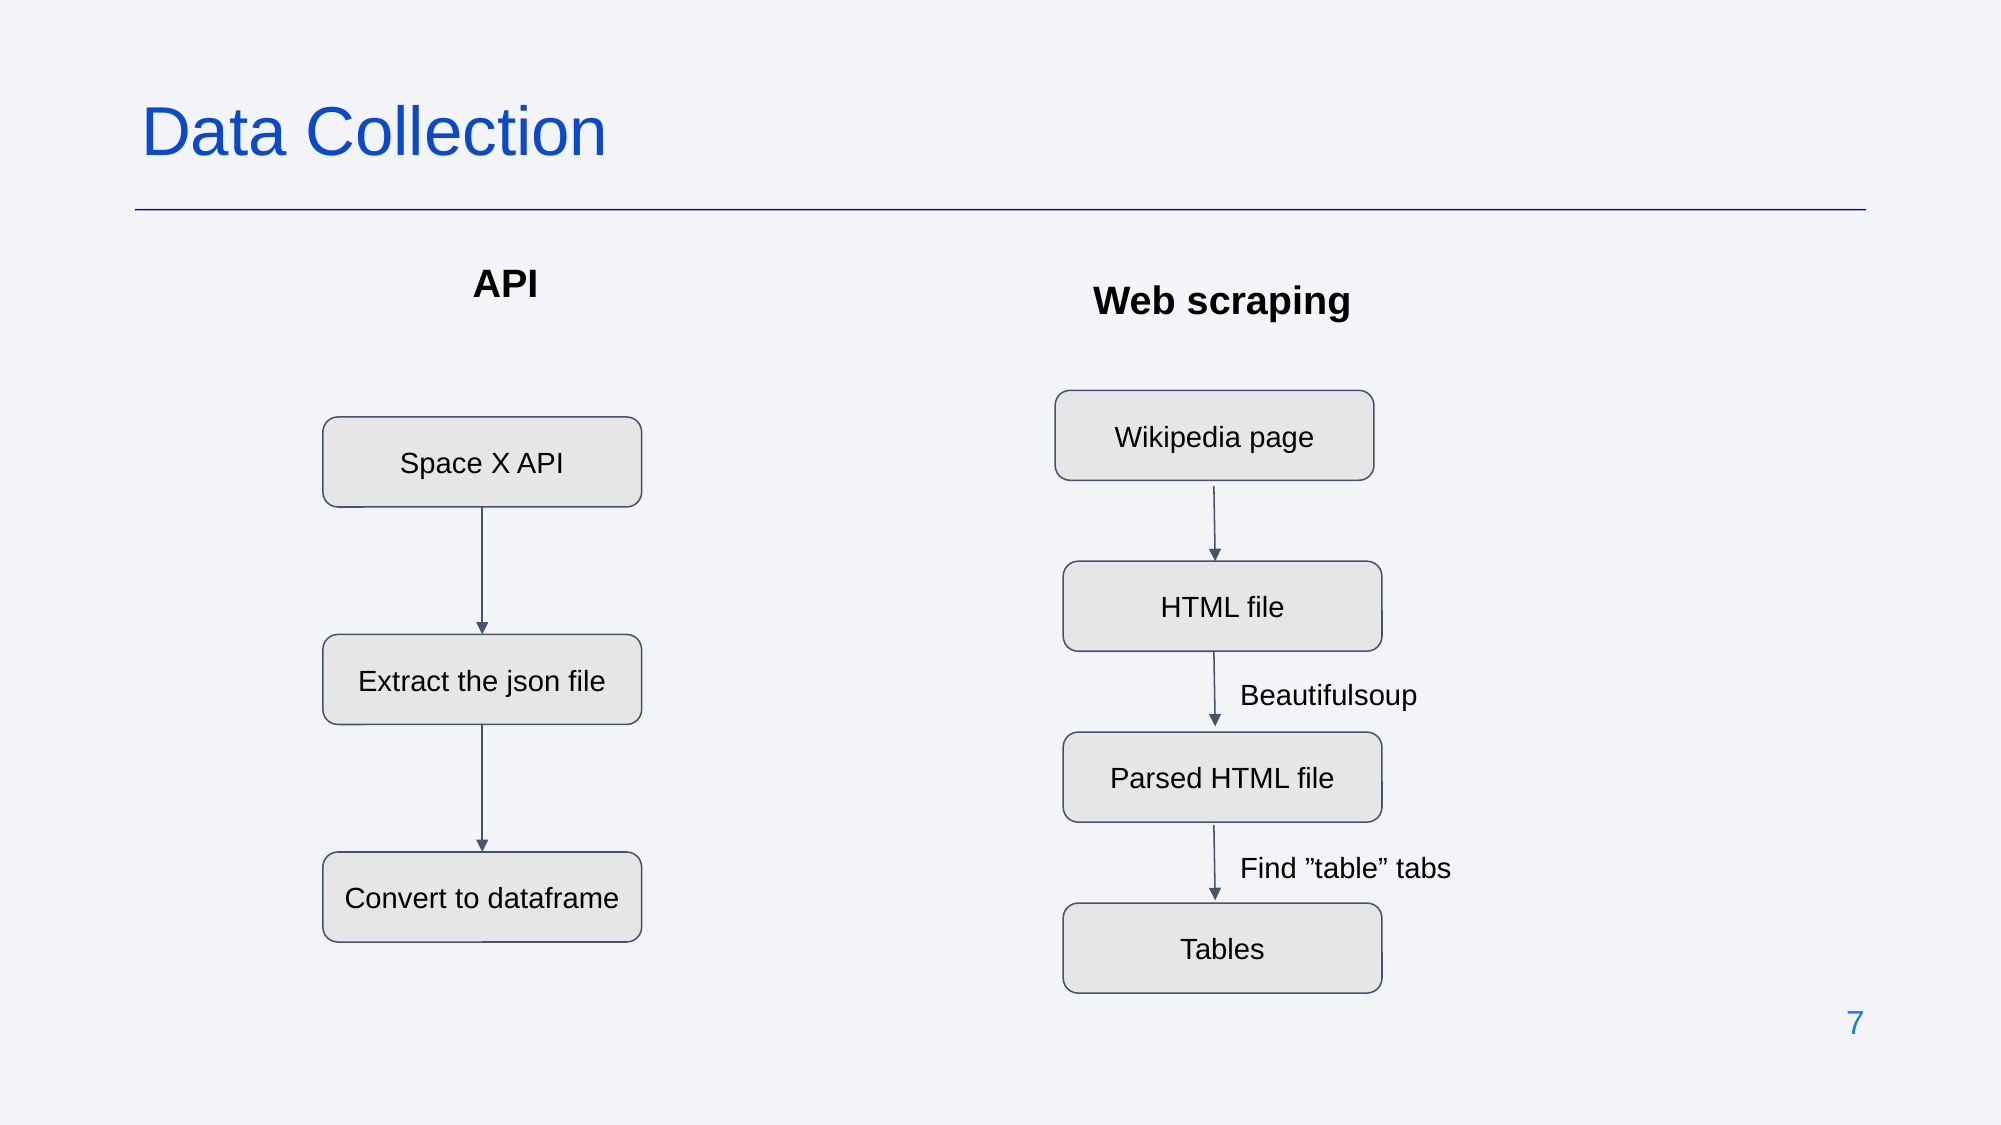

Data Collection
API
Web scraping
Wikipedia page
Space X API
HTML file
Extract the json file
Beautifulsoup
Parsed HTML file
Find ”table” tabs
Convert to dataframe
Tables
7